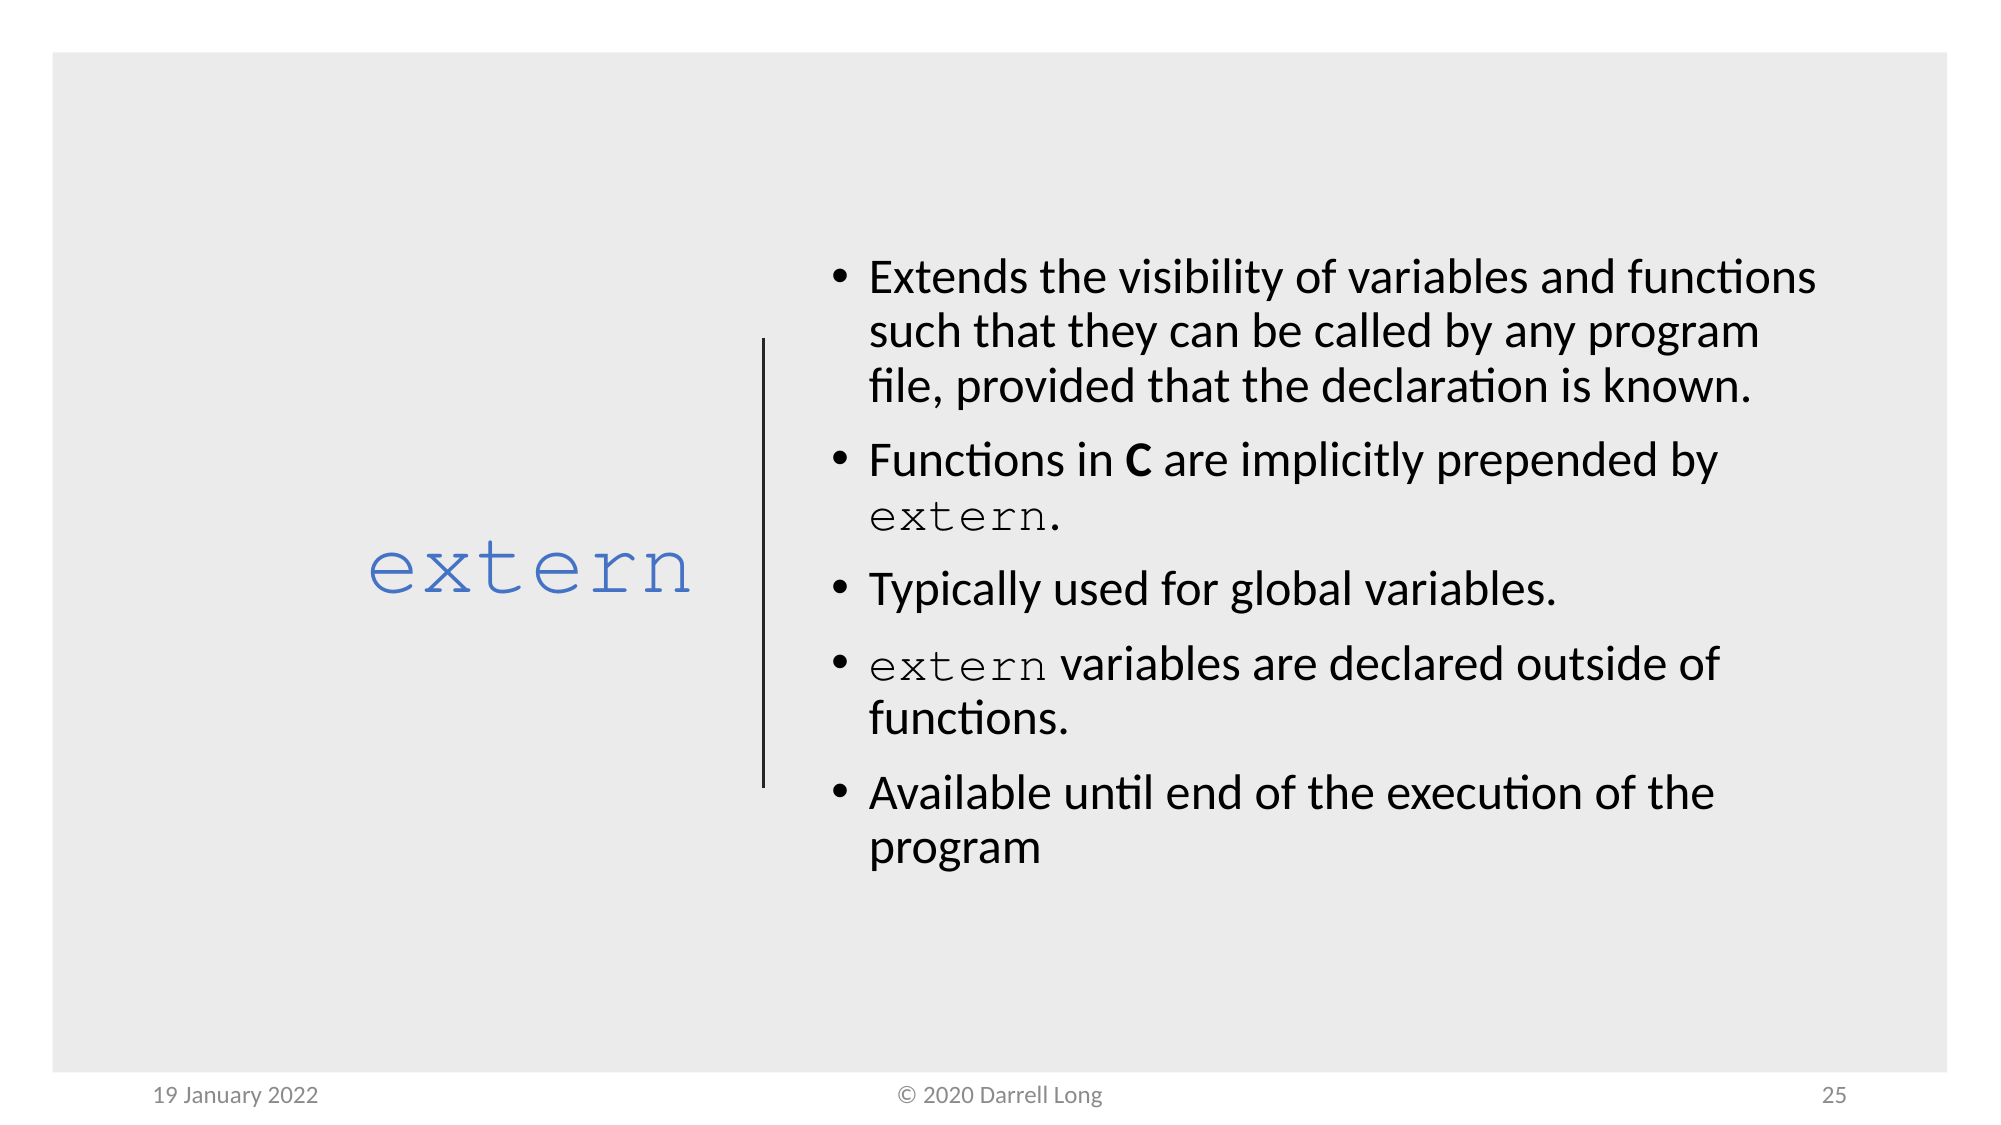

# extern
Extends the visibility of variables and functions such that they can be called by any program file, provided that the declaration is known.
Functions in C are implicitly prepended by extern.
Typically used for global variables.
extern variables are declared outside of functions.
Available until end of the execution of the program
19 January 2022
© 2020 Darrell Long
25